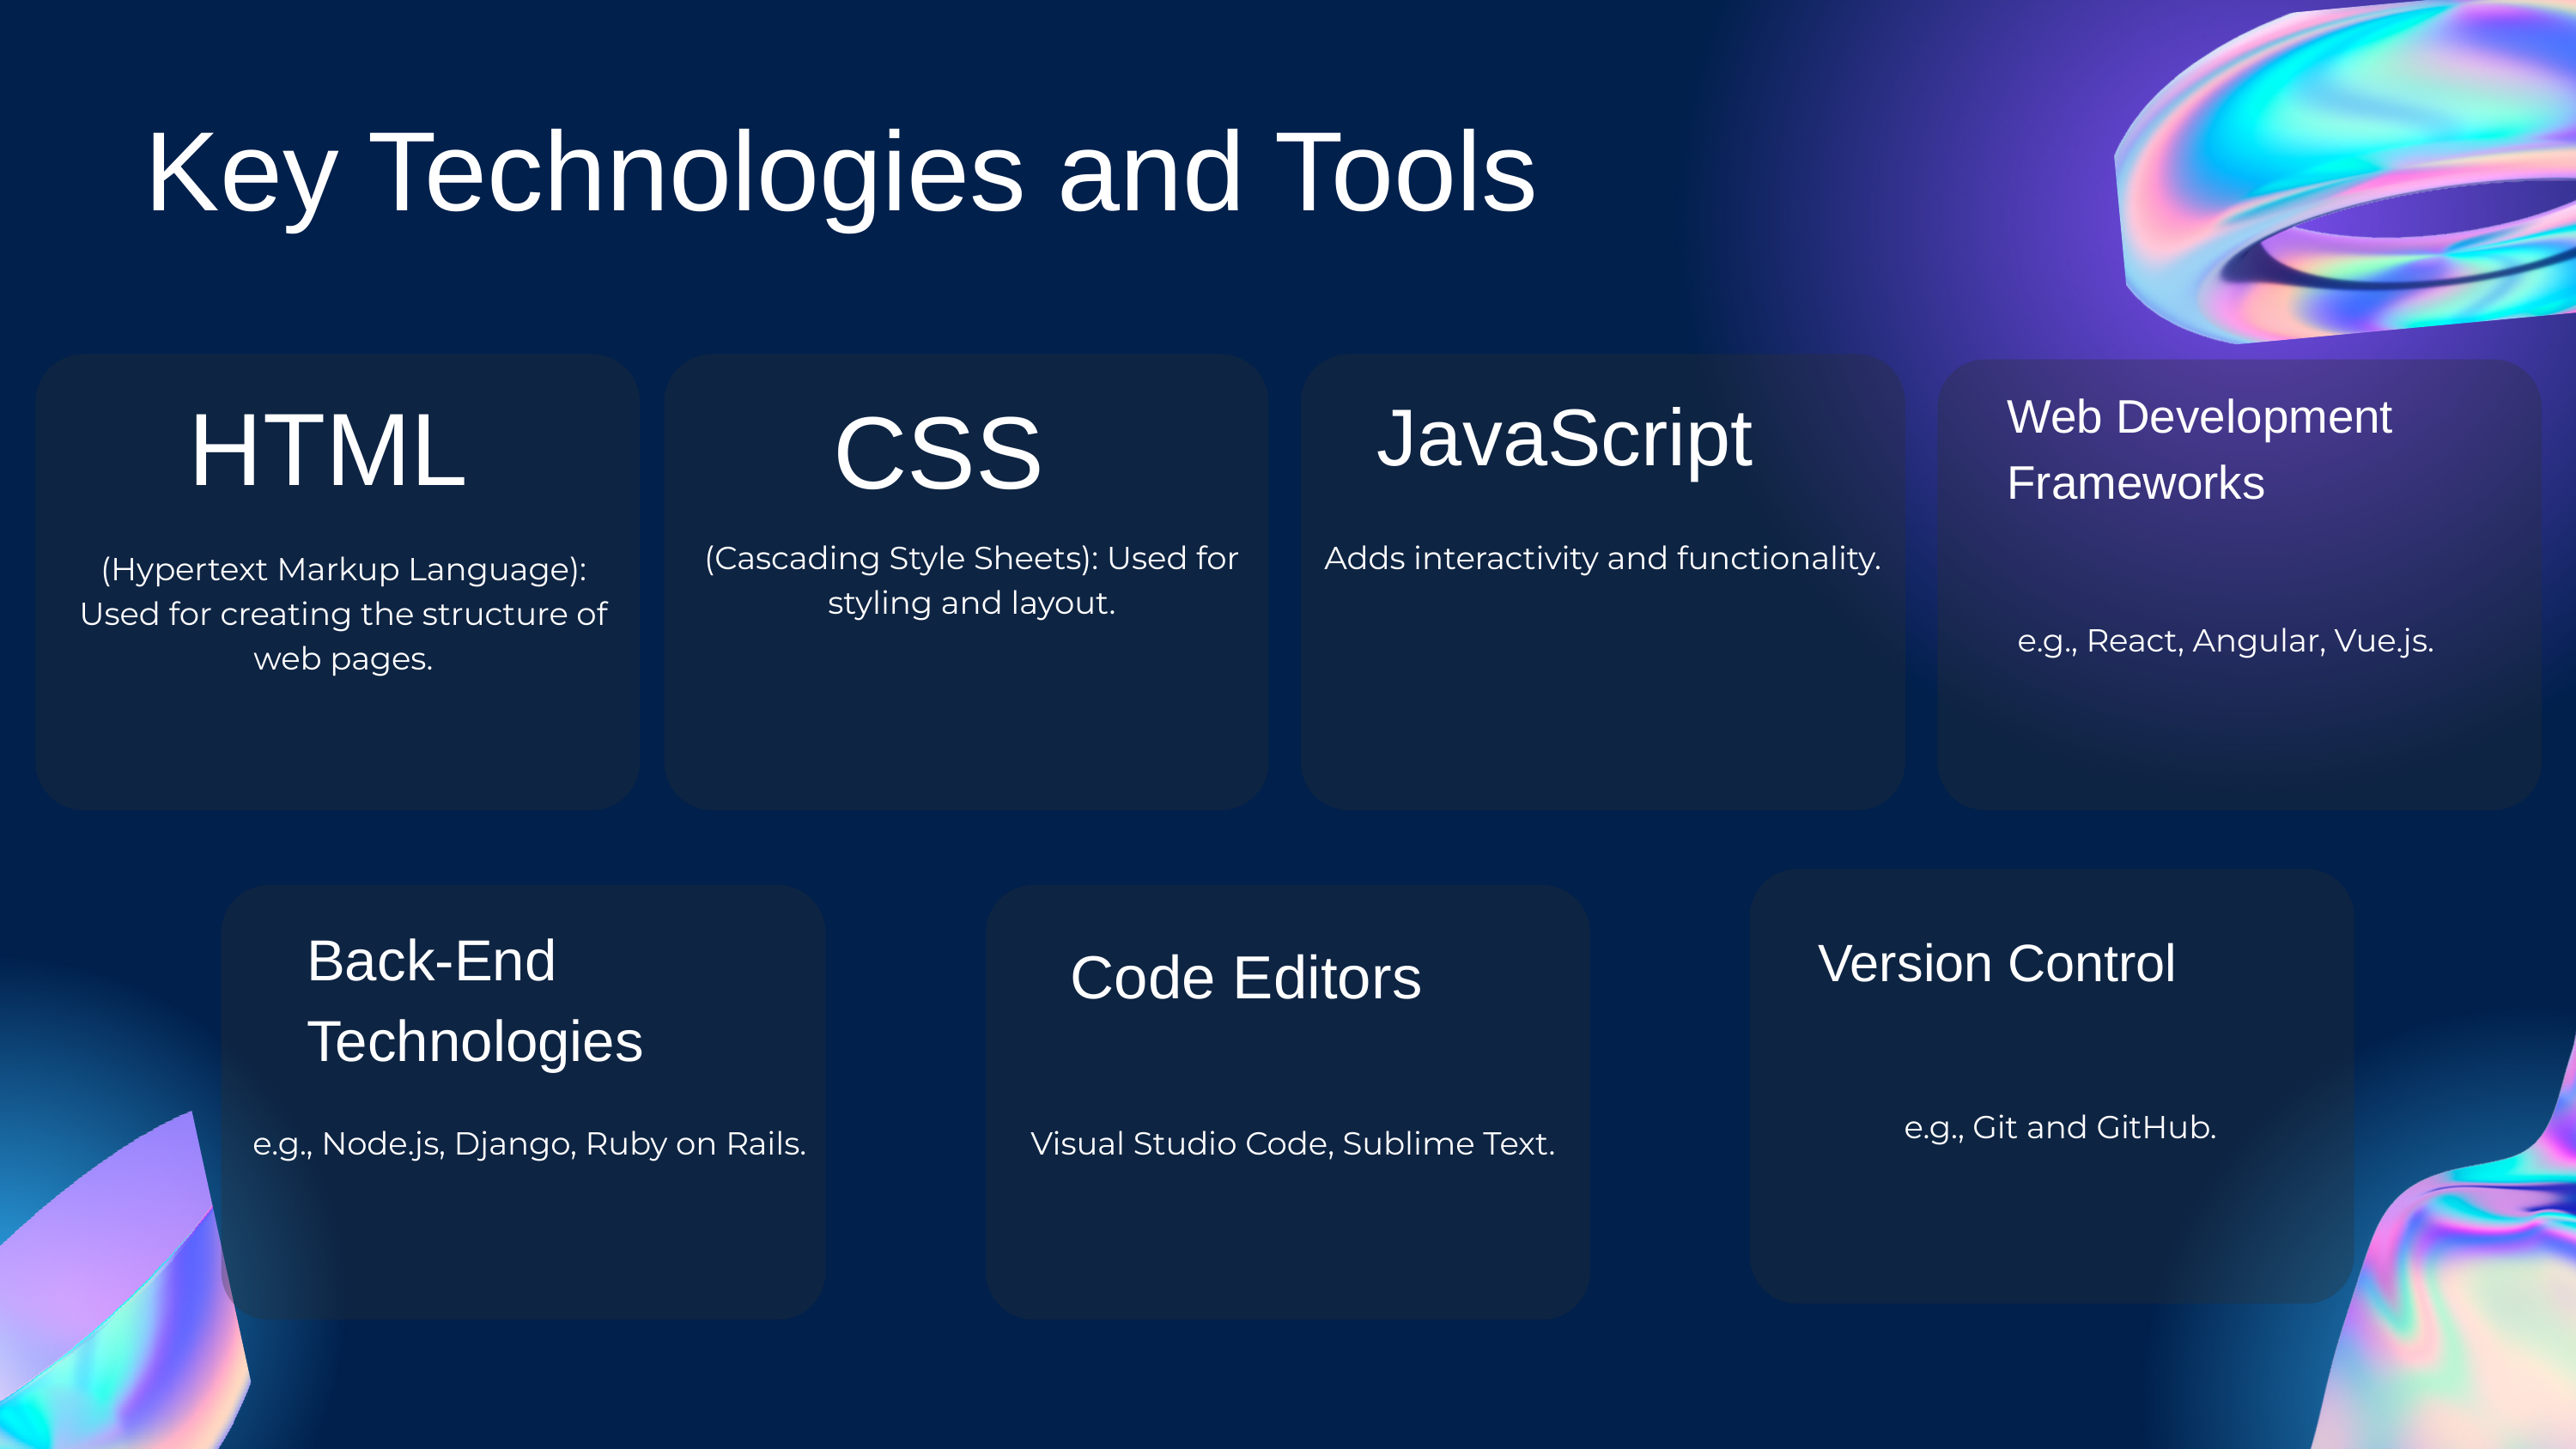

Key Technologies and Tools

HTML
CSS
JavaScript
Web Development Frameworks
(Cascading Style Sheets): Used for styling and layout.
Adds interactivity and functionality.
(Hypertext Markup Language): Used for creating the structure of web pages.
e.g., React, Angular, Vue.js.

Back-End Technologies
Version Control

Code Editors

e.g., Git and GitHub.
e.g., Node.js, Django, Ruby on Rails.
Visual Studio Code, Sublime Text.